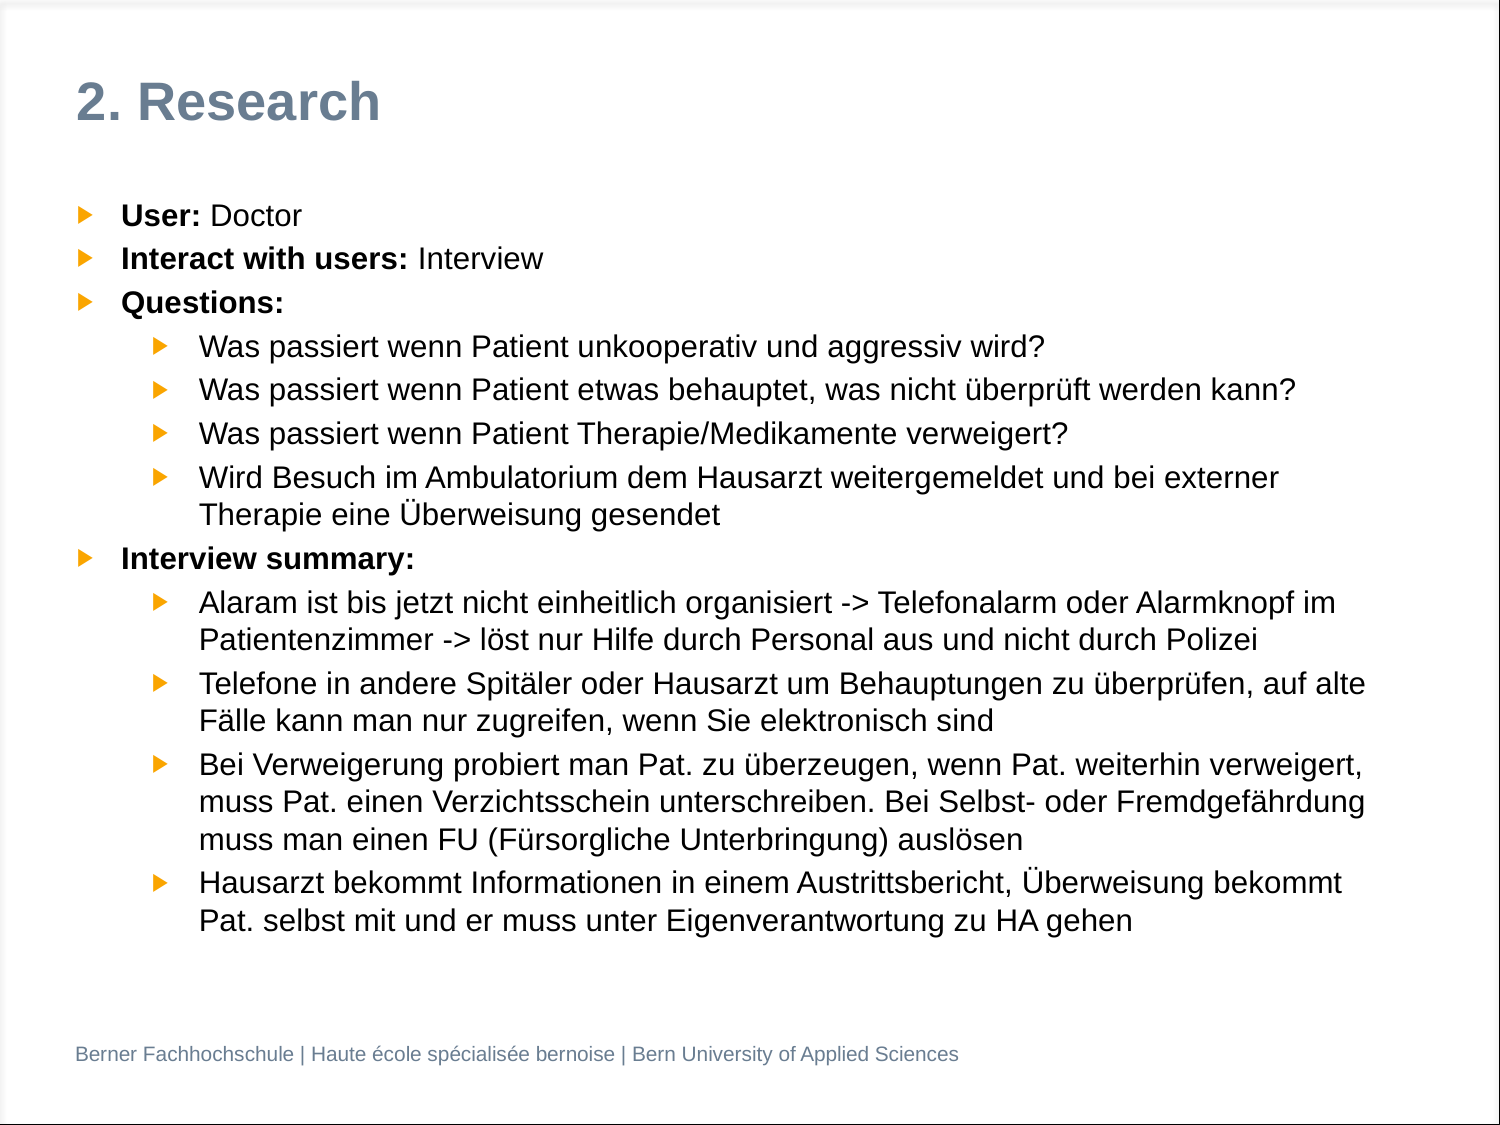

# 2. Research
User: Doctor
Interact with users: Interview
Questions:
Was passiert wenn Patient unkooperativ und aggressiv wird?
Was passiert wenn Patient etwas behauptet, was nicht überprüft werden kann?
Was passiert wenn Patient Therapie/Medikamente verweigert?
Wird Besuch im Ambulatorium dem Hausarzt weitergemeldet und bei externer Therapie eine Überweisung gesendet
Interview summary:
Alaram ist bis jetzt nicht einheitlich organisiert -> Telefonalarm oder Alarmknopf im Patientenzimmer -> löst nur Hilfe durch Personal aus und nicht durch Polizei
Telefone in andere Spitäler oder Hausarzt um Behauptungen zu überprüfen, auf alte Fälle kann man nur zugreifen, wenn Sie elektronisch sind
Bei Verweigerung probiert man Pat. zu überzeugen, wenn Pat. weiterhin verweigert, muss Pat. einen Verzichtsschein unterschreiben. Bei Selbst- oder Fremdgefährdung muss man einen FU (Fürsorgliche Unterbringung) auslösen
Hausarzt bekommt Informationen in einem Austrittsbericht, Überweisung bekommt Pat. selbst mit und er muss unter Eigenverantwortung zu HA gehen